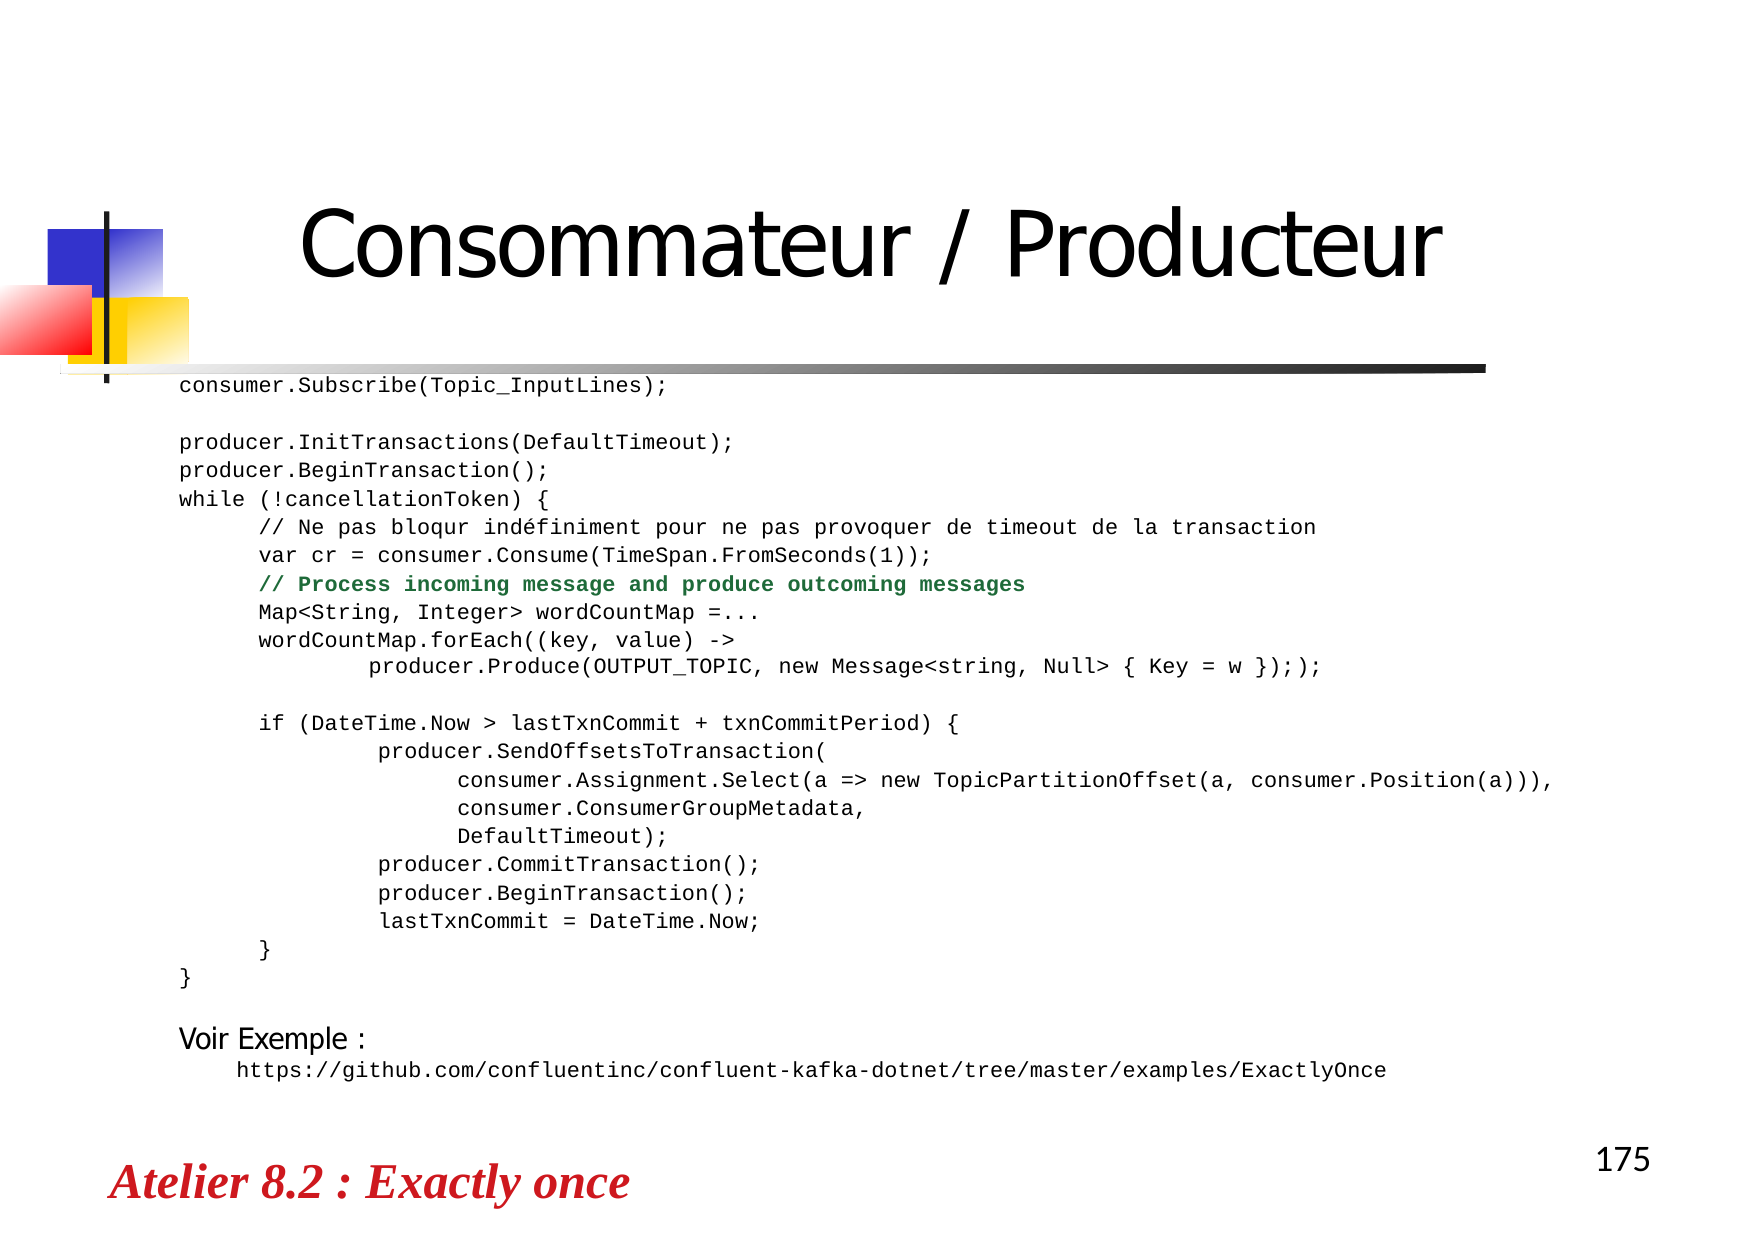

Consommateur / Producteur
consumer.Subscribe(Topic_InputLines);

producer.InitTransactions(DefaultTimeout);
producer.BeginTransaction();
while (!cancellationToken) {
      // Ne pas bloqur indéfiniment pour ne pas provoquer de timeout de la transaction
      var cr = consumer.Consume(TimeSpan.FromSeconds(1));
      // Process incoming message and produce outcoming messages
      Map<String, Integer> wordCountMap =...
      wordCountMap.forEach((key, value) ->
          producer.Produce(OUTPUT_TOPIC, new Message<string, Null> { Key = w }););

      if (DateTime.Now > lastTxnCommit + txnCommitPeriod) {
               producer.SendOffsetsToTransaction(
                     consumer.Assignment.Select(a => new TopicPartitionOffset(a, consumer.Position(a))),
                     consumer.ConsumerGroupMetadata,
                     DefaultTimeout);
               producer.CommitTransaction();
               producer.BeginTransaction();
               lastTxnCommit = DateTime.Now;
      }
}

Voir Exemple :
https://github.com/confluentinc/confluent-kafka-dotnet/tree/master/examples/ExactlyOnce
Atelier 8.2 : Exactly once